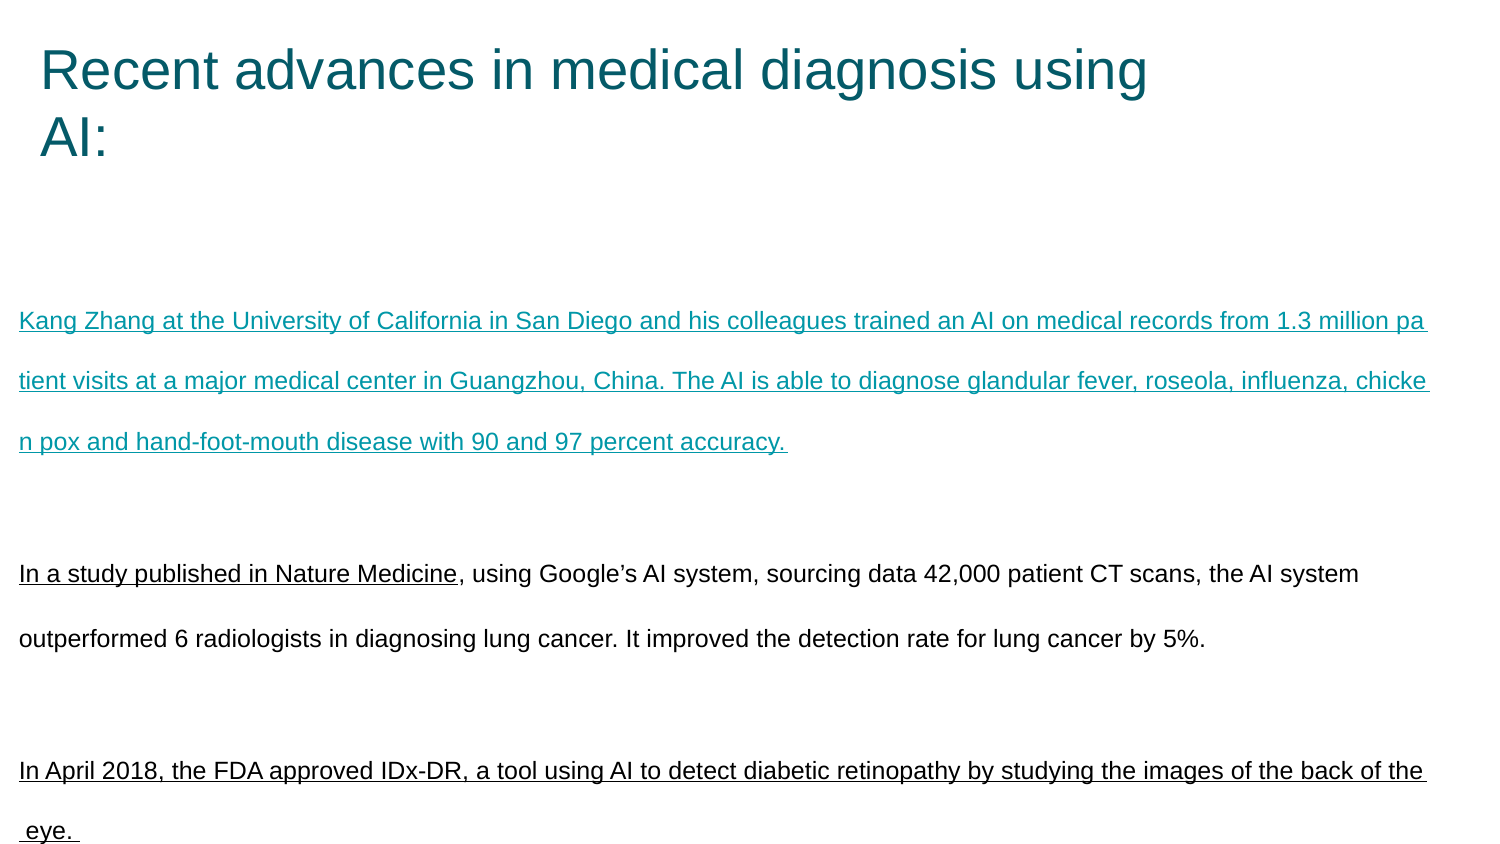

Recent advances in medical diagnosis using AI:
Kang Zhang at the University of California in San Diego and his colleagues trained an AI on medical records from 1.3 million patient visits at a major medical center in Guangzhou, China. The AI is able to diagnose glandular fever, roseola, influenza, chicken pox and hand-foot-mouth disease with 90 and 97 percent accuracy.
In a study published in Nature Medicine, using Google’s AI system, sourcing data 42,000 patient CT scans, the AI system outperformed 6 radiologists in diagnosing lung cancer. It improved the detection rate for lung cancer by 5%.
In April 2018, the FDA approved IDx-DR, a tool using AI to detect diabetic retinopathy by studying the images of the back of the eye. In the clinical study that led to the approval, the system detected diabetic retinopathy correctly 89.5% of the time. It’s the first tool of its kind that can be used for diagnosis without a doctor’s intervention.